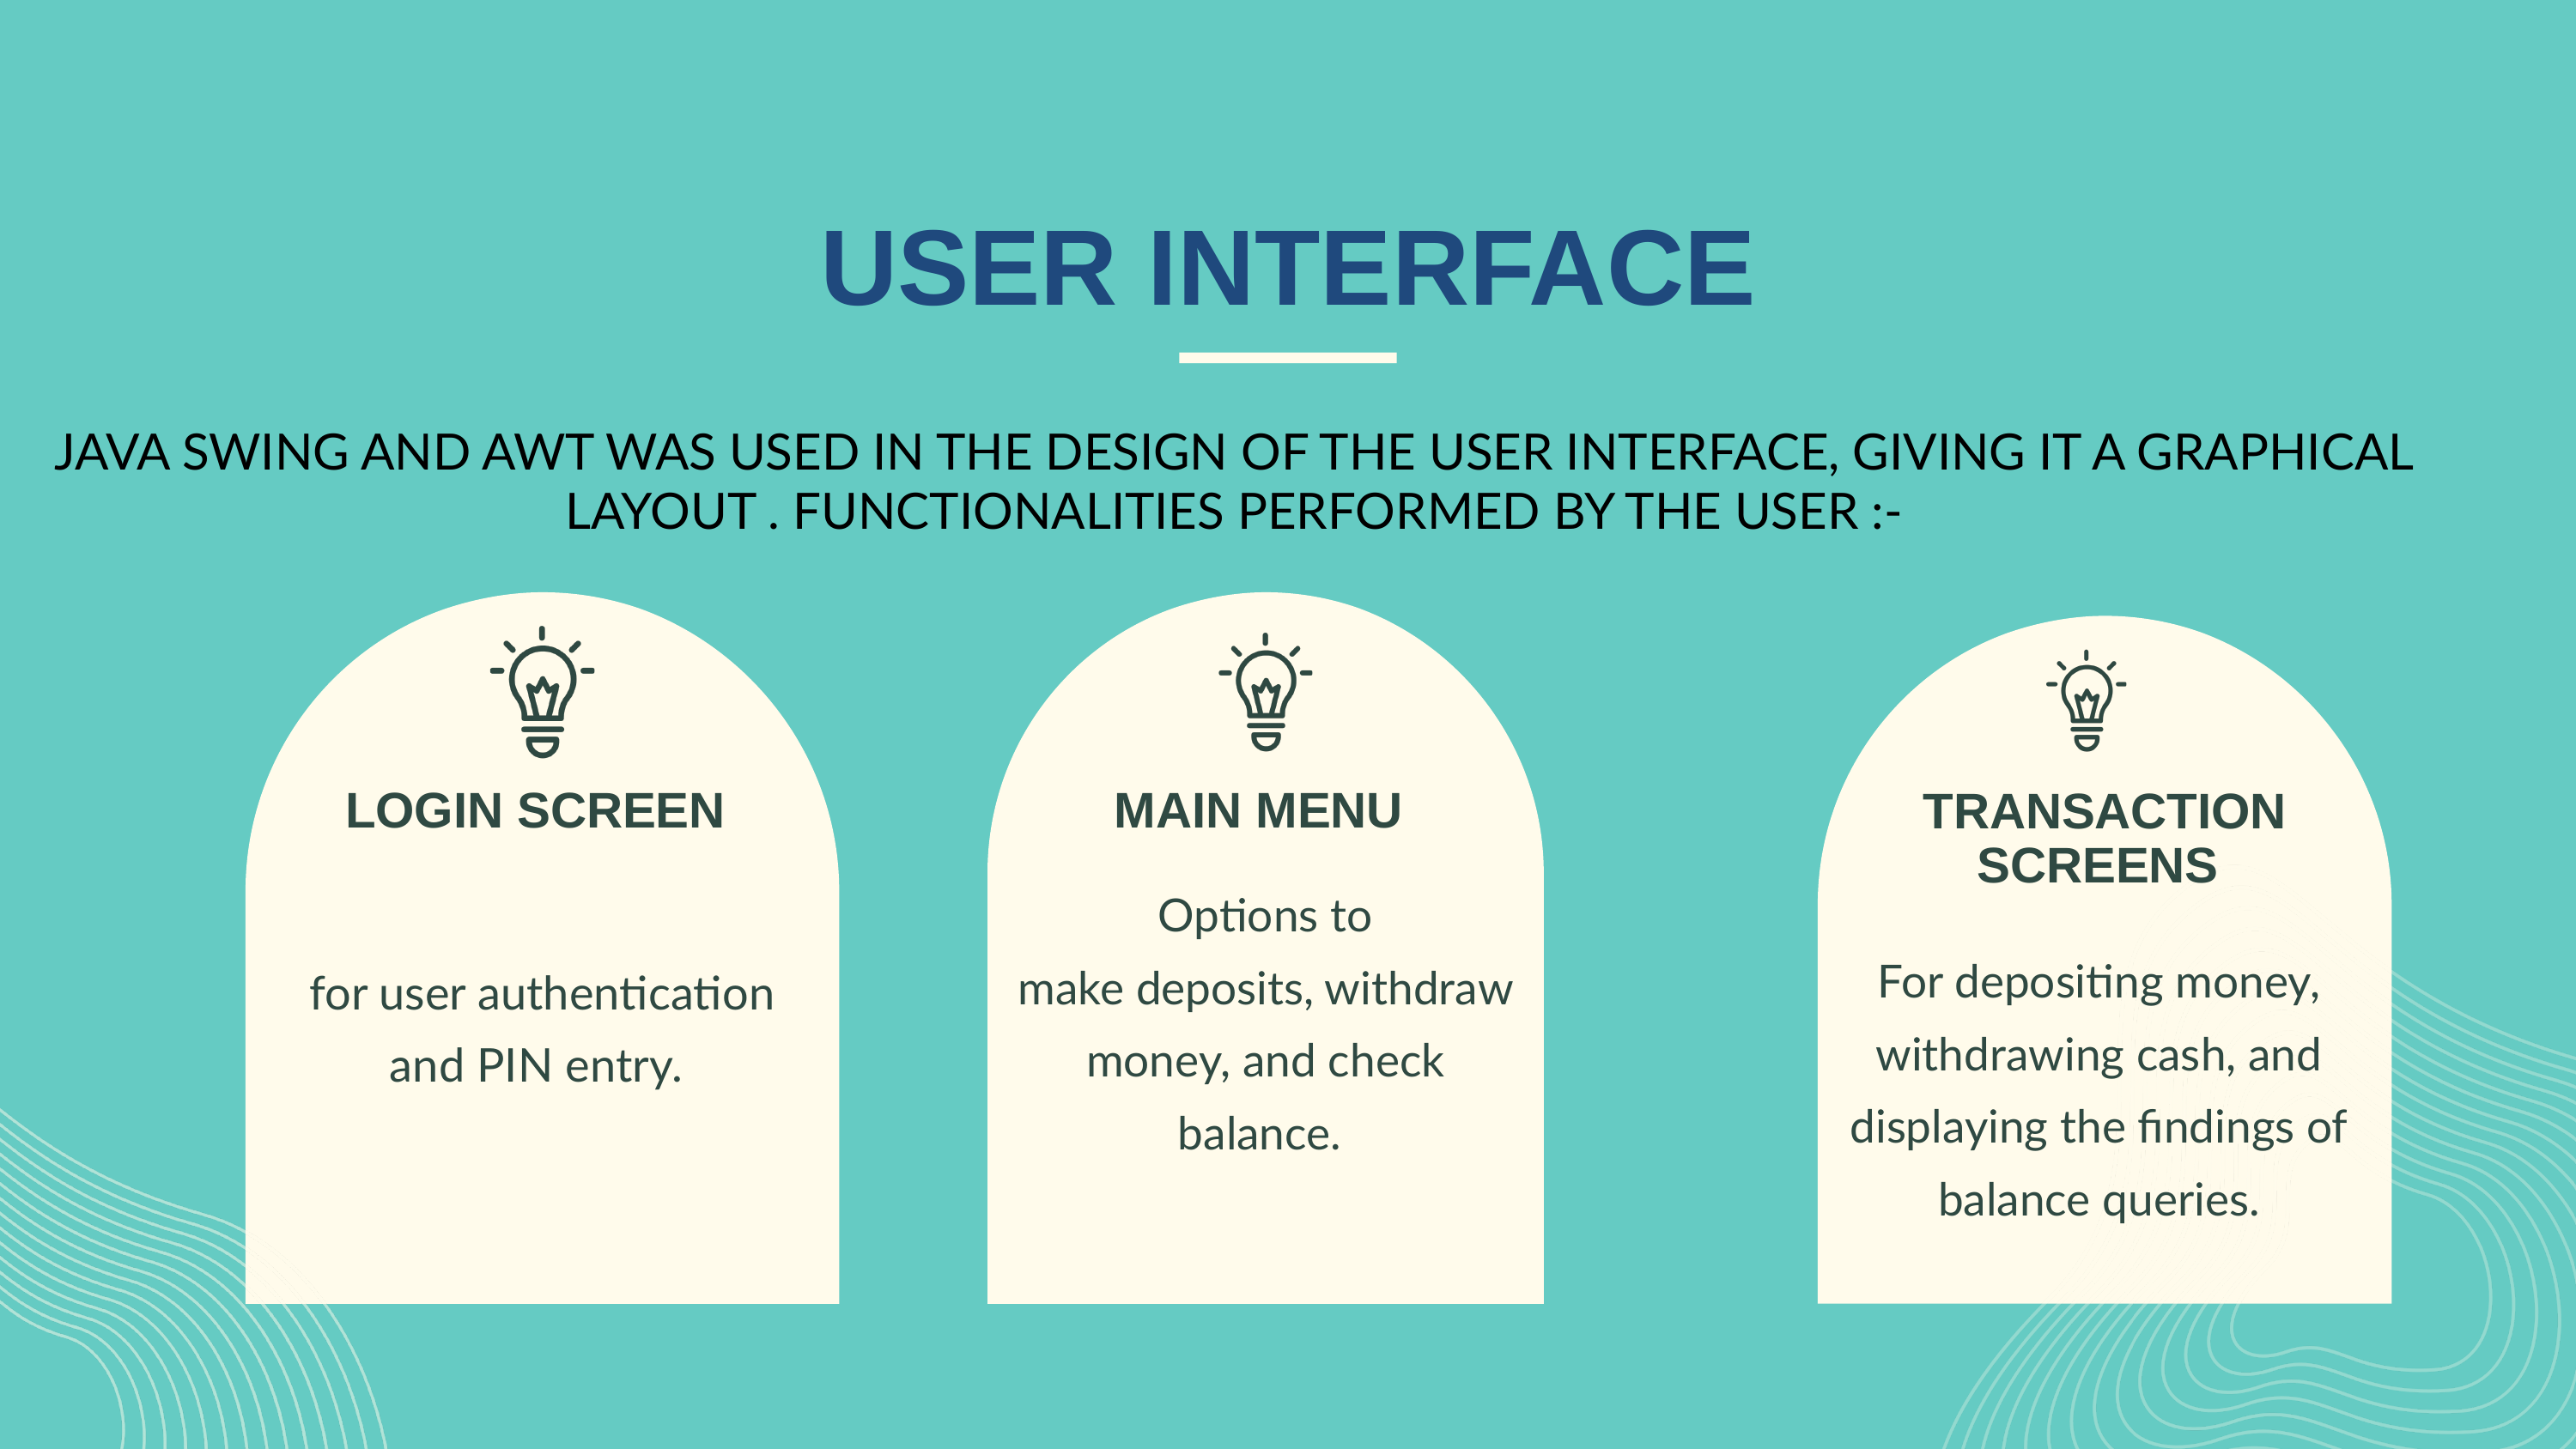

USER INTERFACE

JAVA SWING AND AWT WAS USED IN THE DESIGN OF THE USER INTERFACE, GIVING IT A GRAPHICAL LAYOUT . FUNCTIONALITIES PERFORMED BY THE USER :-

TRANSACTION SCREENS
LOGIN SCREEN
MAIN MENU

Options to make deposits, withdraw money, and check balance.
For depositing money, withdrawing cash, and displaying the findings of balance queries.
for user authentication and PIN entry.